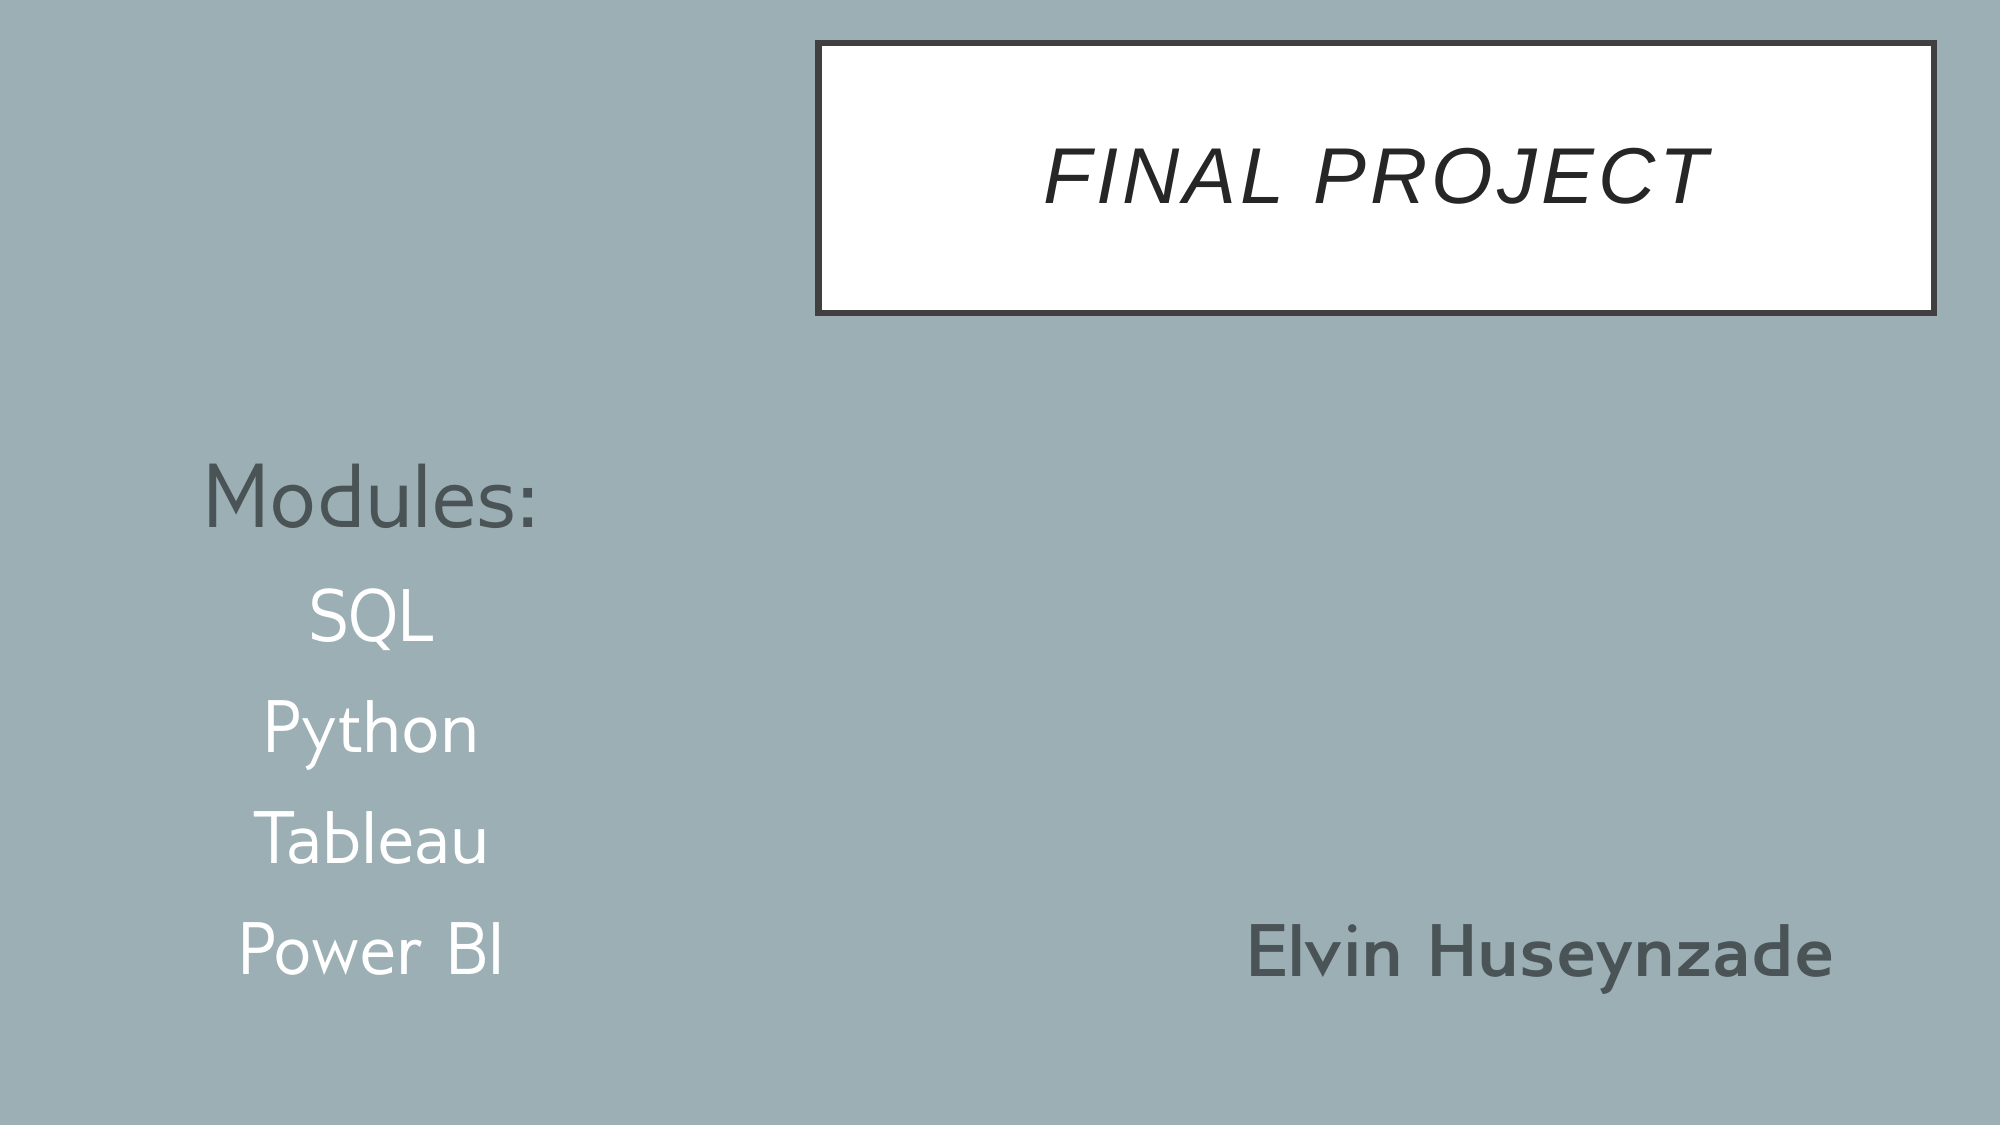

# Final Project
Modules:
SQL
Python
Tableau
Power BI

Elvin Huseynzade